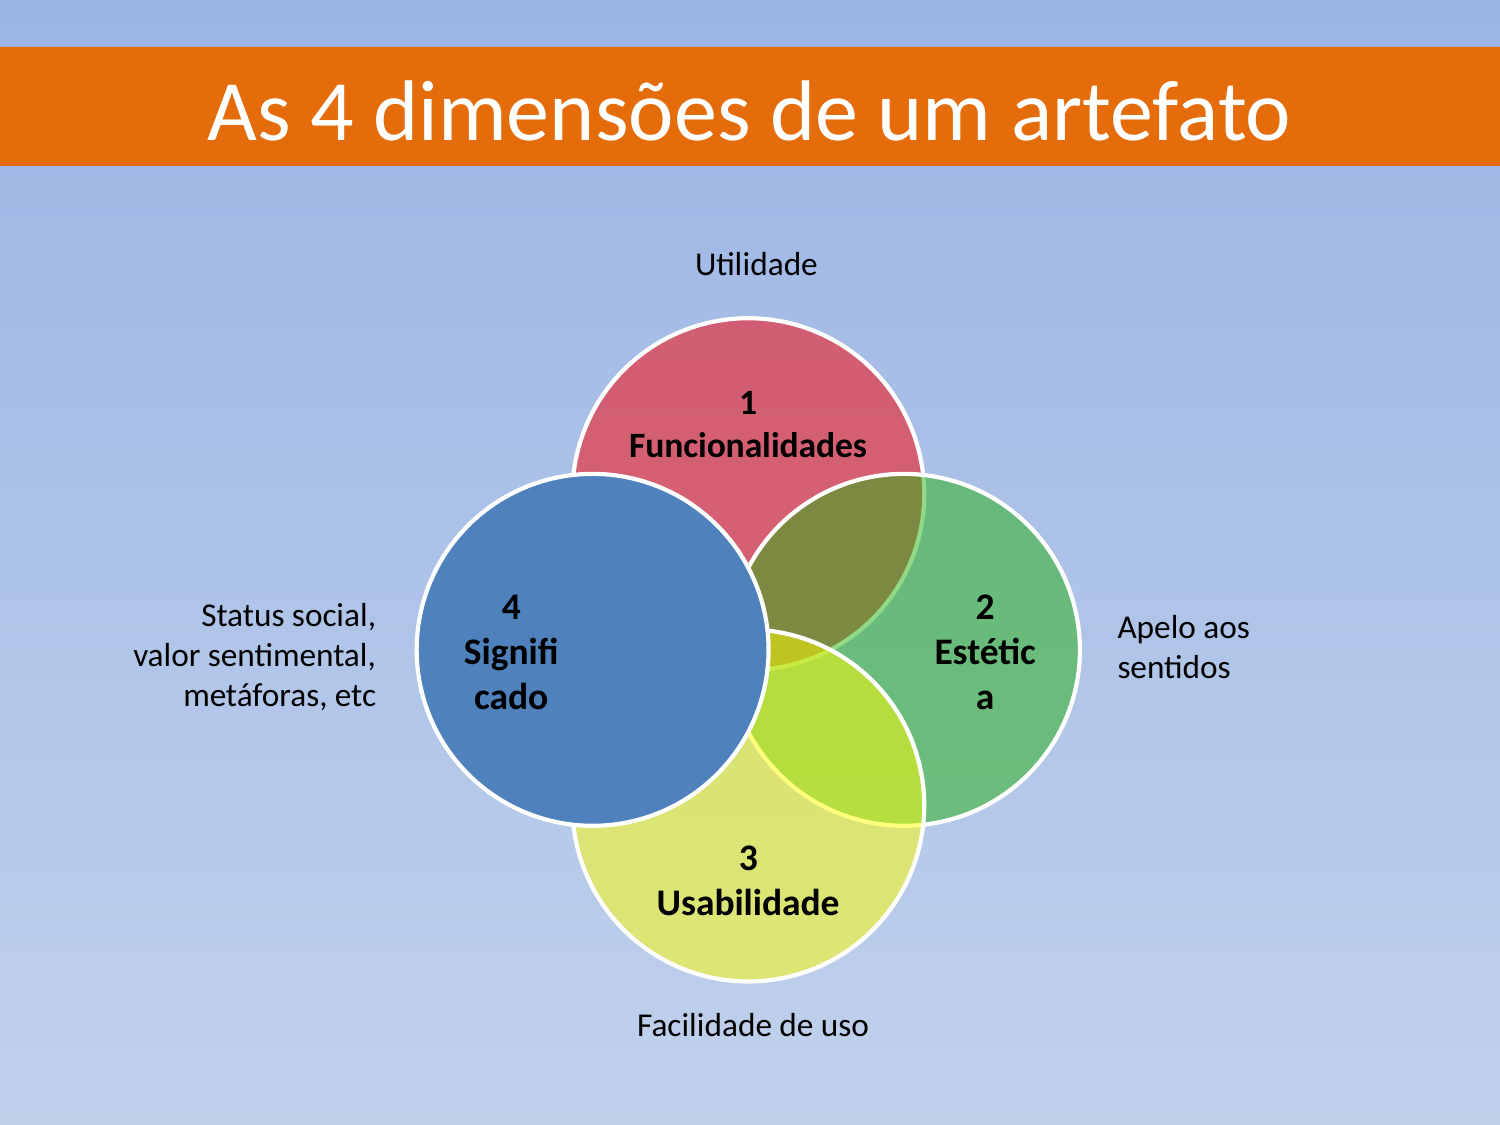

# As 4 dimensões de um artefato
Utilidade
1
Funcionalidades
2
Estética
3
Usabilidade
4
Significado
Status social,
valor sentimental,
metáforas, etc
Apelo aos
sentidos

Facilidade de uso